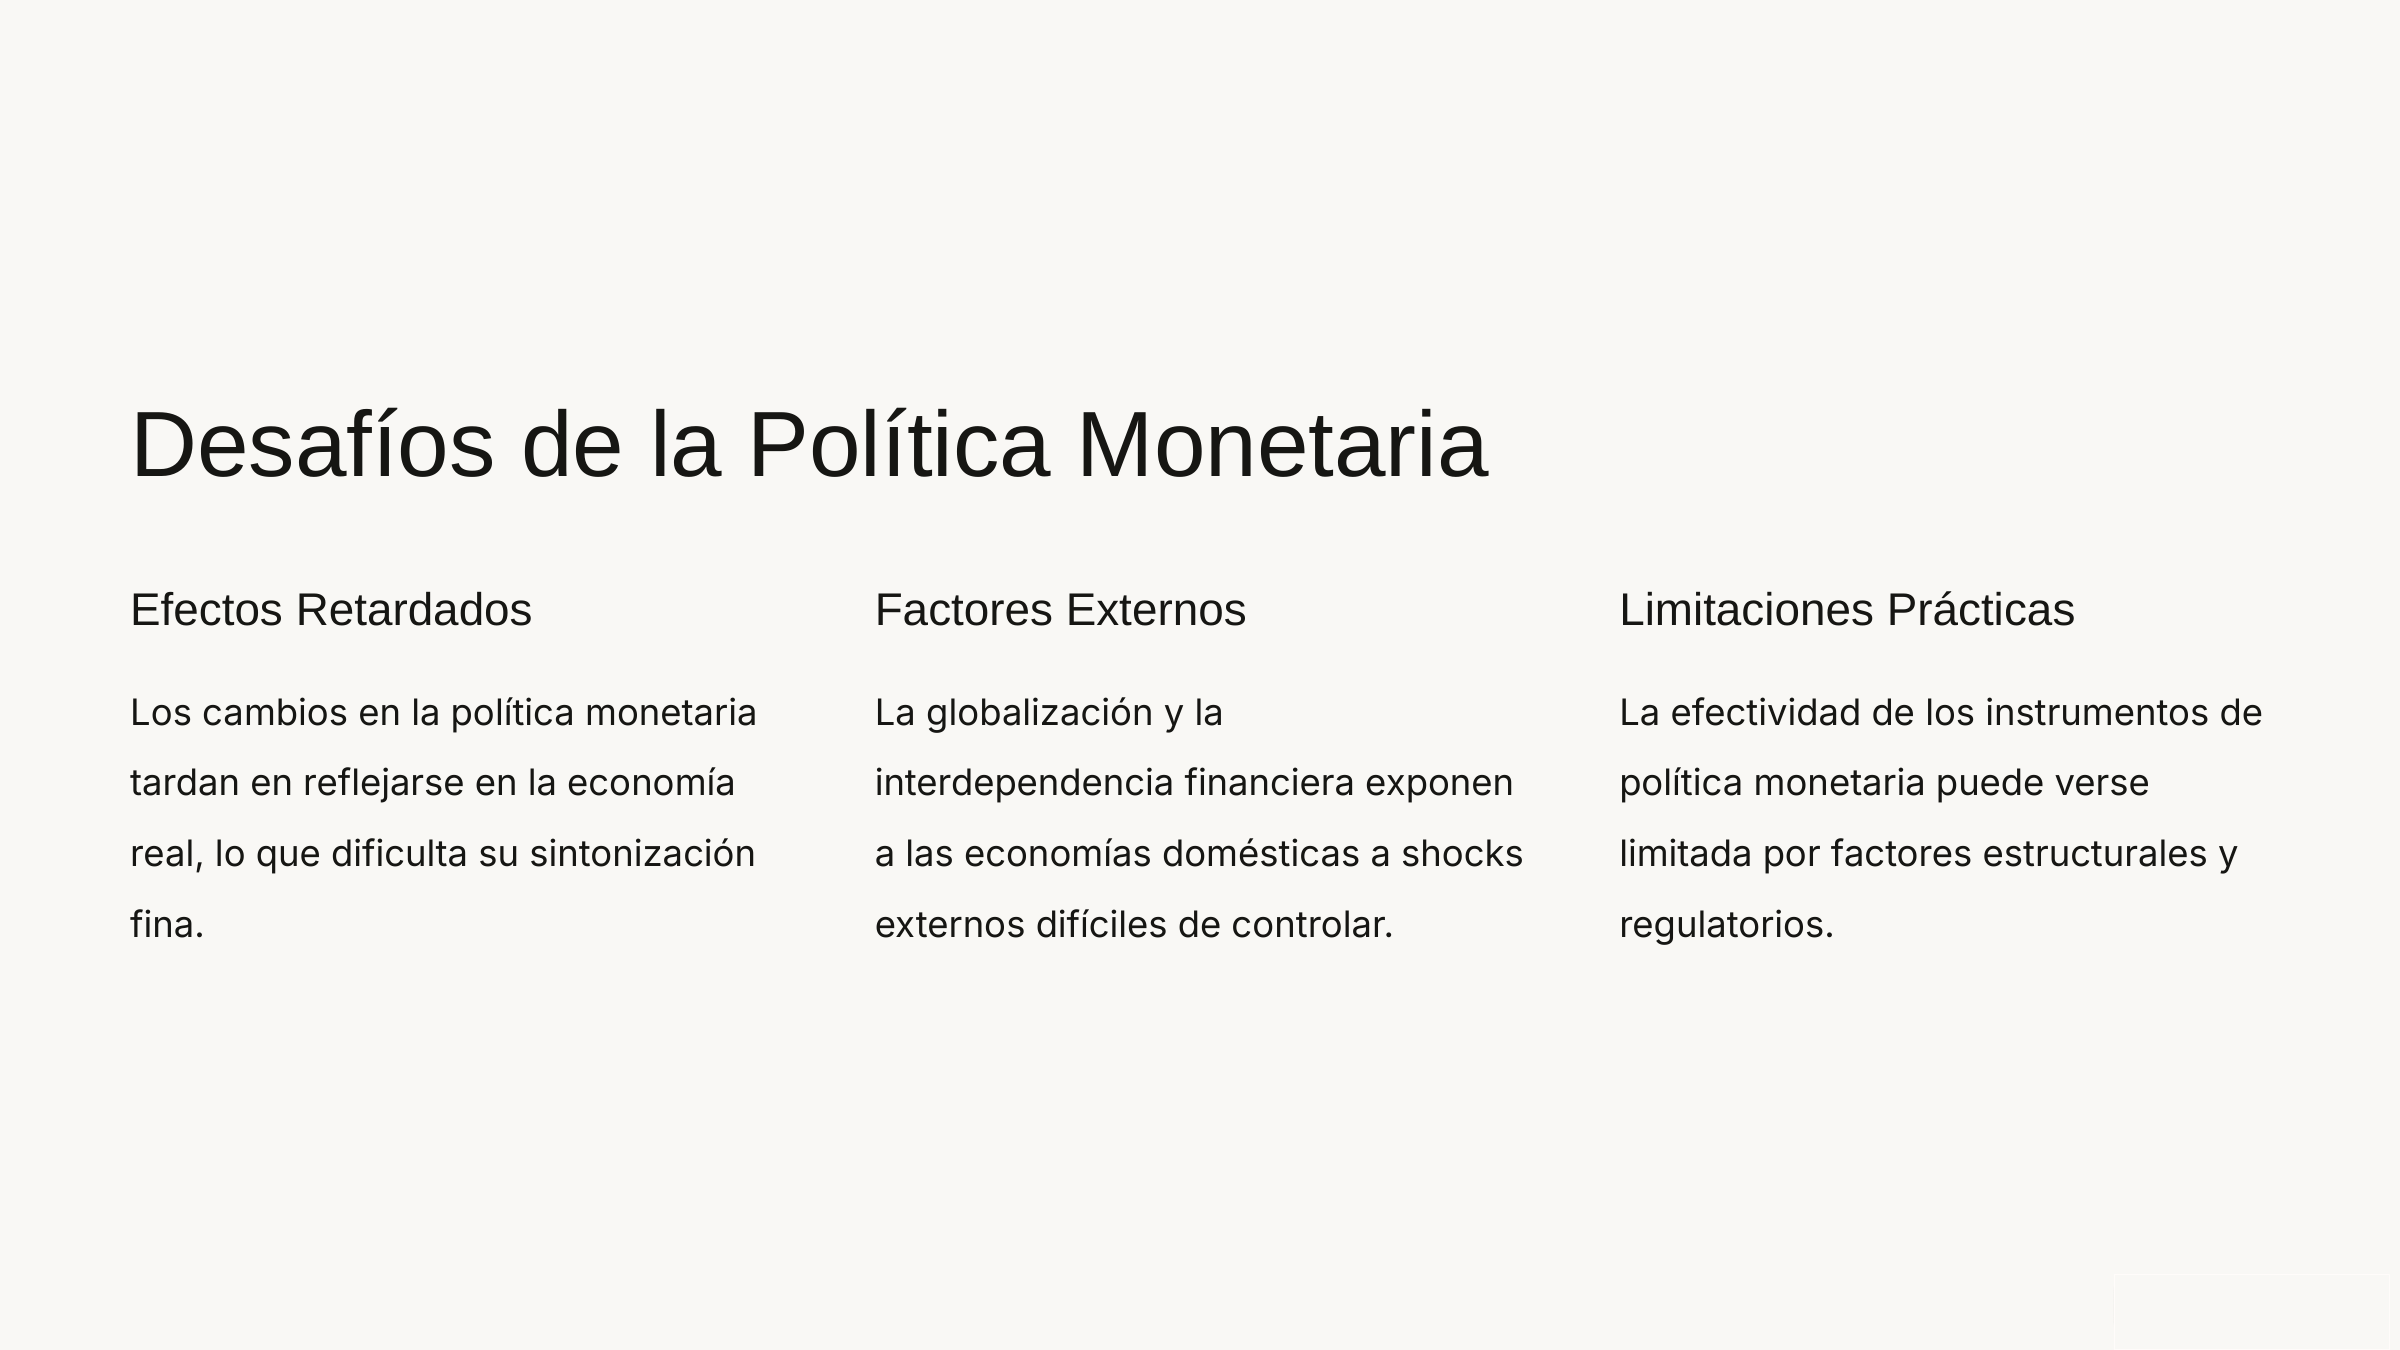

Desafíos de la Política Monetaria
Efectos Retardados
Factores Externos
Limitaciones Prácticas
Los cambios en la política monetaria tardan en reflejarse en la economía real, lo que dificulta su sintonización fina.
La globalización y la interdependencia financiera exponen a las economías domésticas a shocks externos difíciles de controlar.
La efectividad de los instrumentos de política monetaria puede verse limitada por factores estructurales y regulatorios.